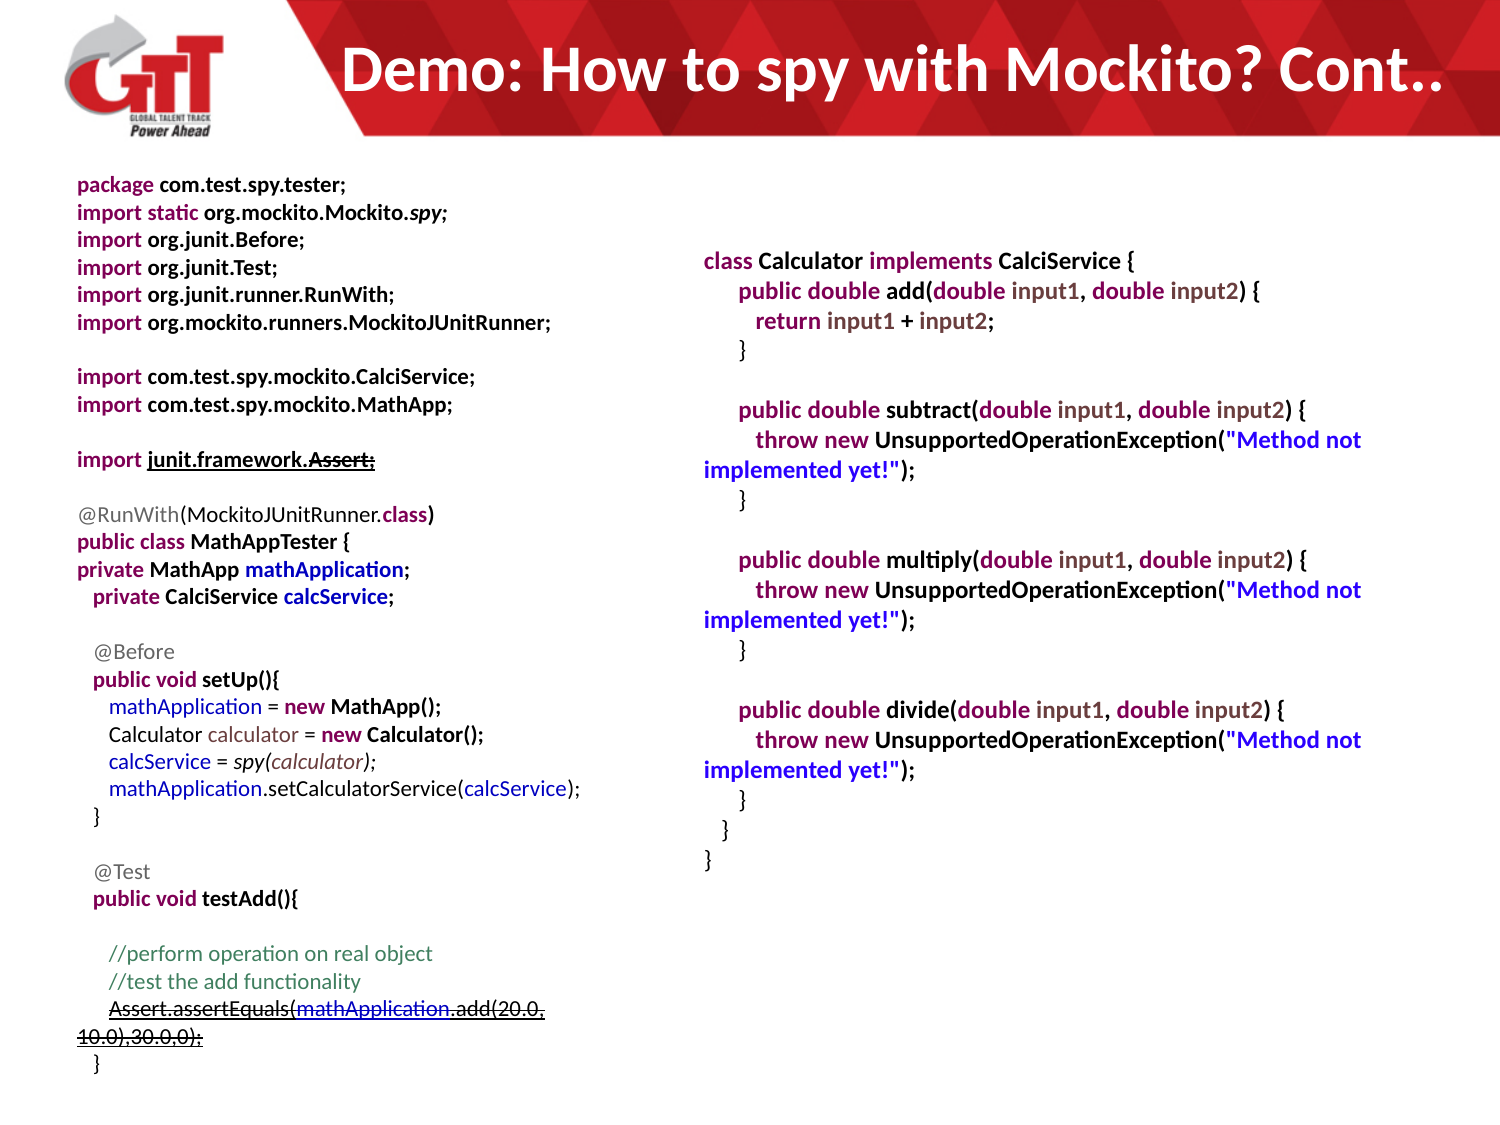

# Demo: How to spy with Mockito? Cont..
package com.test.spy.tester;
import static org.mockito.Mockito.spy;
import org.junit.Before;
import org.junit.Test;
import org.junit.runner.RunWith;
import org.mockito.runners.MockitoJUnitRunner;

import com.test.spy.mockito.CalciService;
import com.test.spy.mockito.MathApp;

import junit.framework.Assert;

@RunWith(MockitoJUnitRunner.class)
public class MathAppTester {
private MathApp mathApplication;
   private CalciService calcService;

   @Before
   public void setUp(){
      mathApplication = new MathApp();
      Calculator calculator = new Calculator();
      calcService = spy(calculator);
      mathApplication.setCalculatorService(calcService);
   }

   @Test
   public void testAdd(){

      //perform operation on real object
      //test the add functionality
      Assert.assertEquals(mathApplication.add(20.0, 10.0),30.0,0);
   }
class Calculator implements CalciService {
      public double add(double input1, double input2) {
         return input1 + input2;
      }

      public double subtract(double input1, double input2) {
         throw new UnsupportedOperationException("Method not implemented yet!");
      }

      public double multiply(double input1, double input2) {
         throw new UnsupportedOperationException("Method not implemented yet!");
      }

      public double divide(double input1, double input2) {
         throw new UnsupportedOperationException("Method not implemented yet!");
      }
   }
}